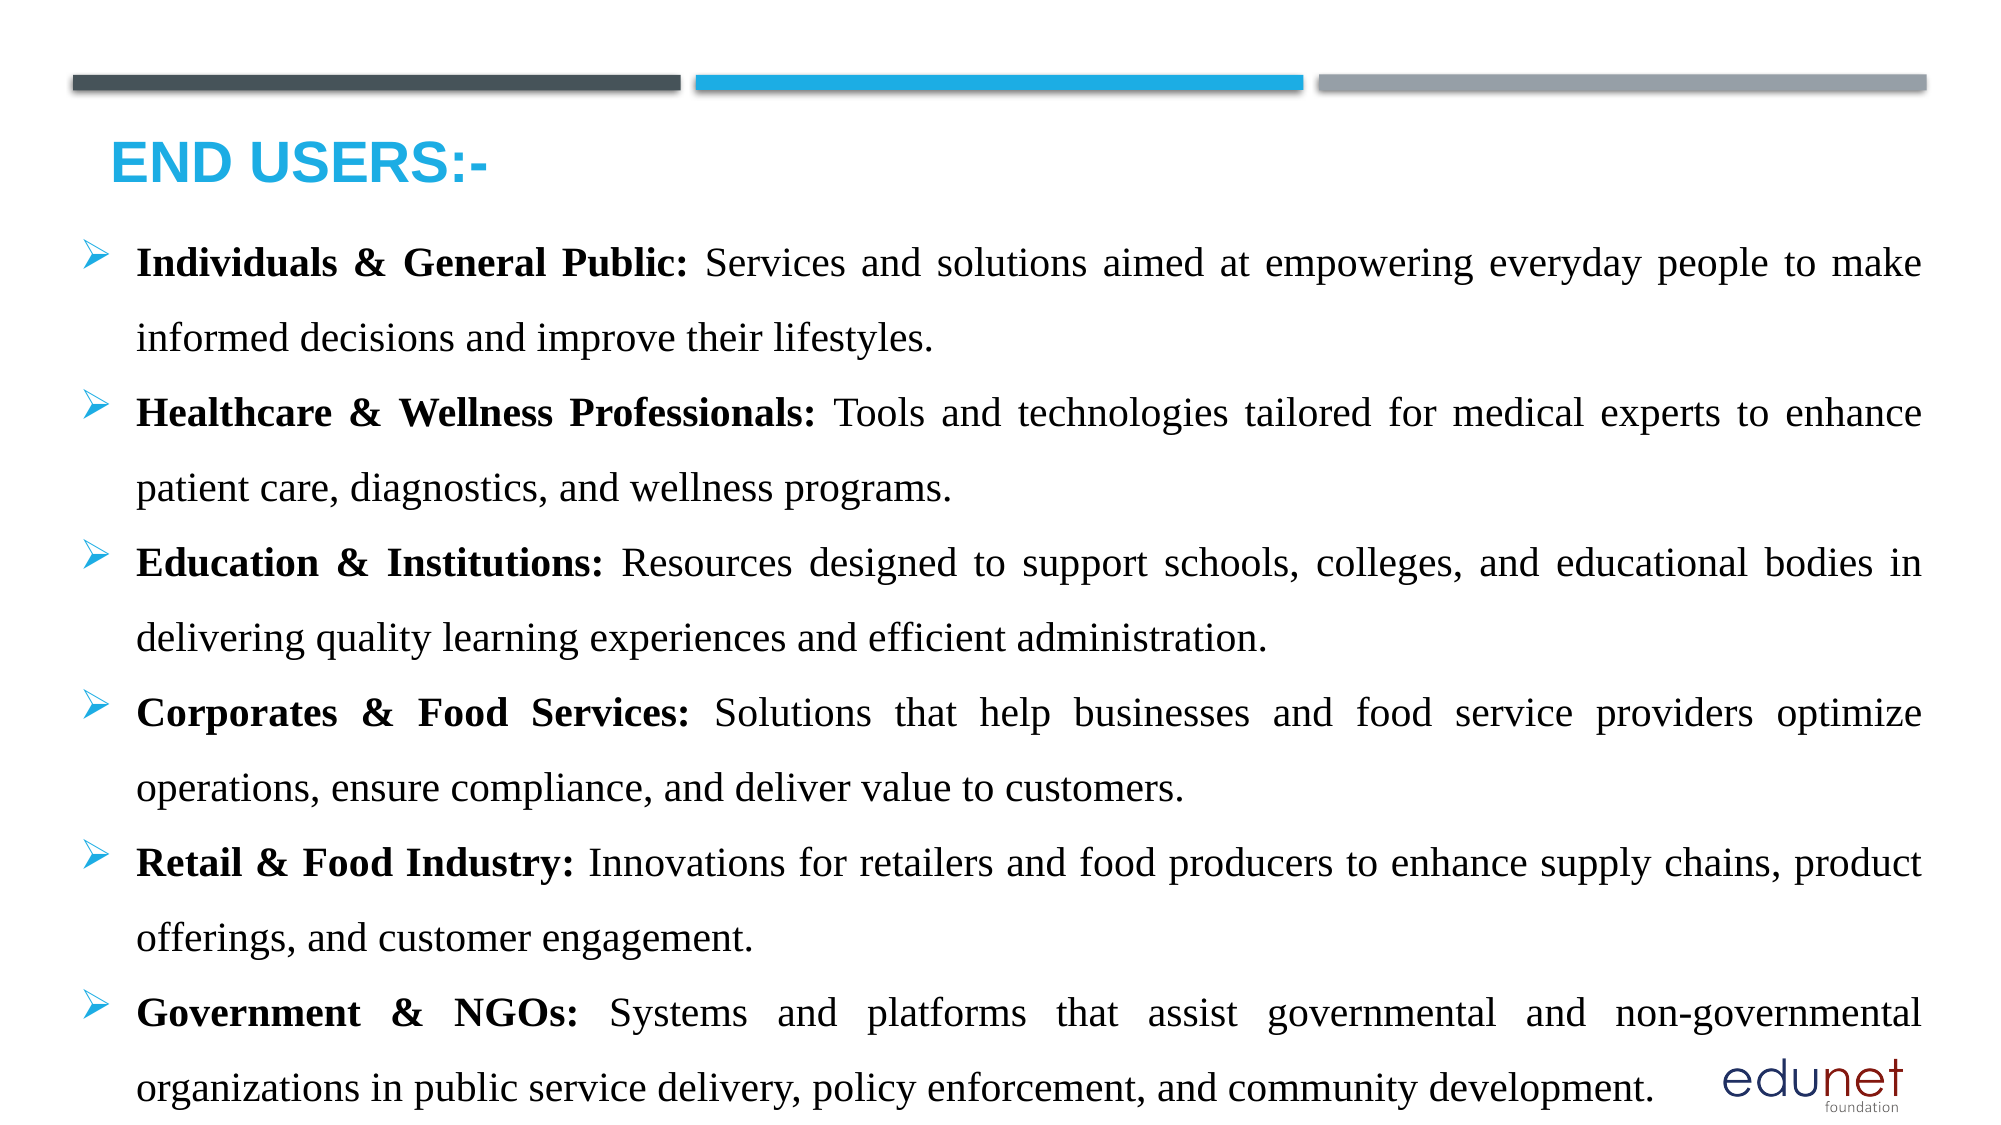

# End users:-
Individuals & General Public: Services and solutions aimed at empowering everyday people to make informed decisions and improve their lifestyles.
Healthcare & Wellness Professionals: Tools and technologies tailored for medical experts to enhance patient care, diagnostics, and wellness programs.
Education & Institutions: Resources designed to support schools, colleges, and educational bodies in delivering quality learning experiences and efficient administration.
Corporates & Food Services: Solutions that help businesses and food service providers optimize operations, ensure compliance, and deliver value to customers.
Retail & Food Industry: Innovations for retailers and food producers to enhance supply chains, product offerings, and customer engagement.
Government & NGOs: Systems and platforms that assist governmental and non-governmental organizations in public service delivery, policy enforcement, and community development.